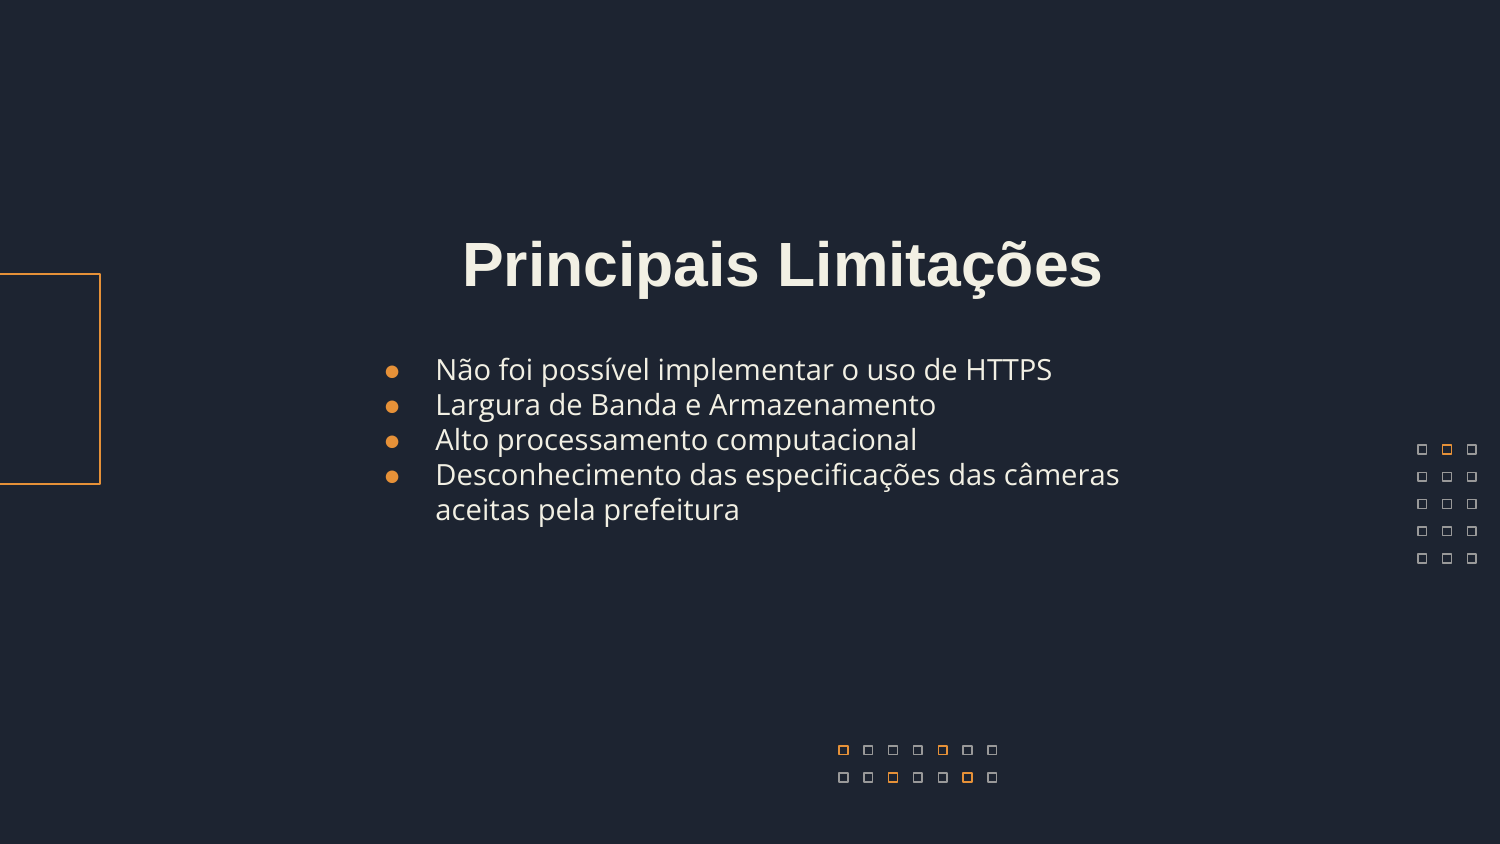

# Principais Limitações
Não foi possível implementar o uso de HTTPS
Largura de Banda e Armazenamento
Alto processamento computacional
Desconhecimento das especificações das câmeras aceitas pela prefeitura